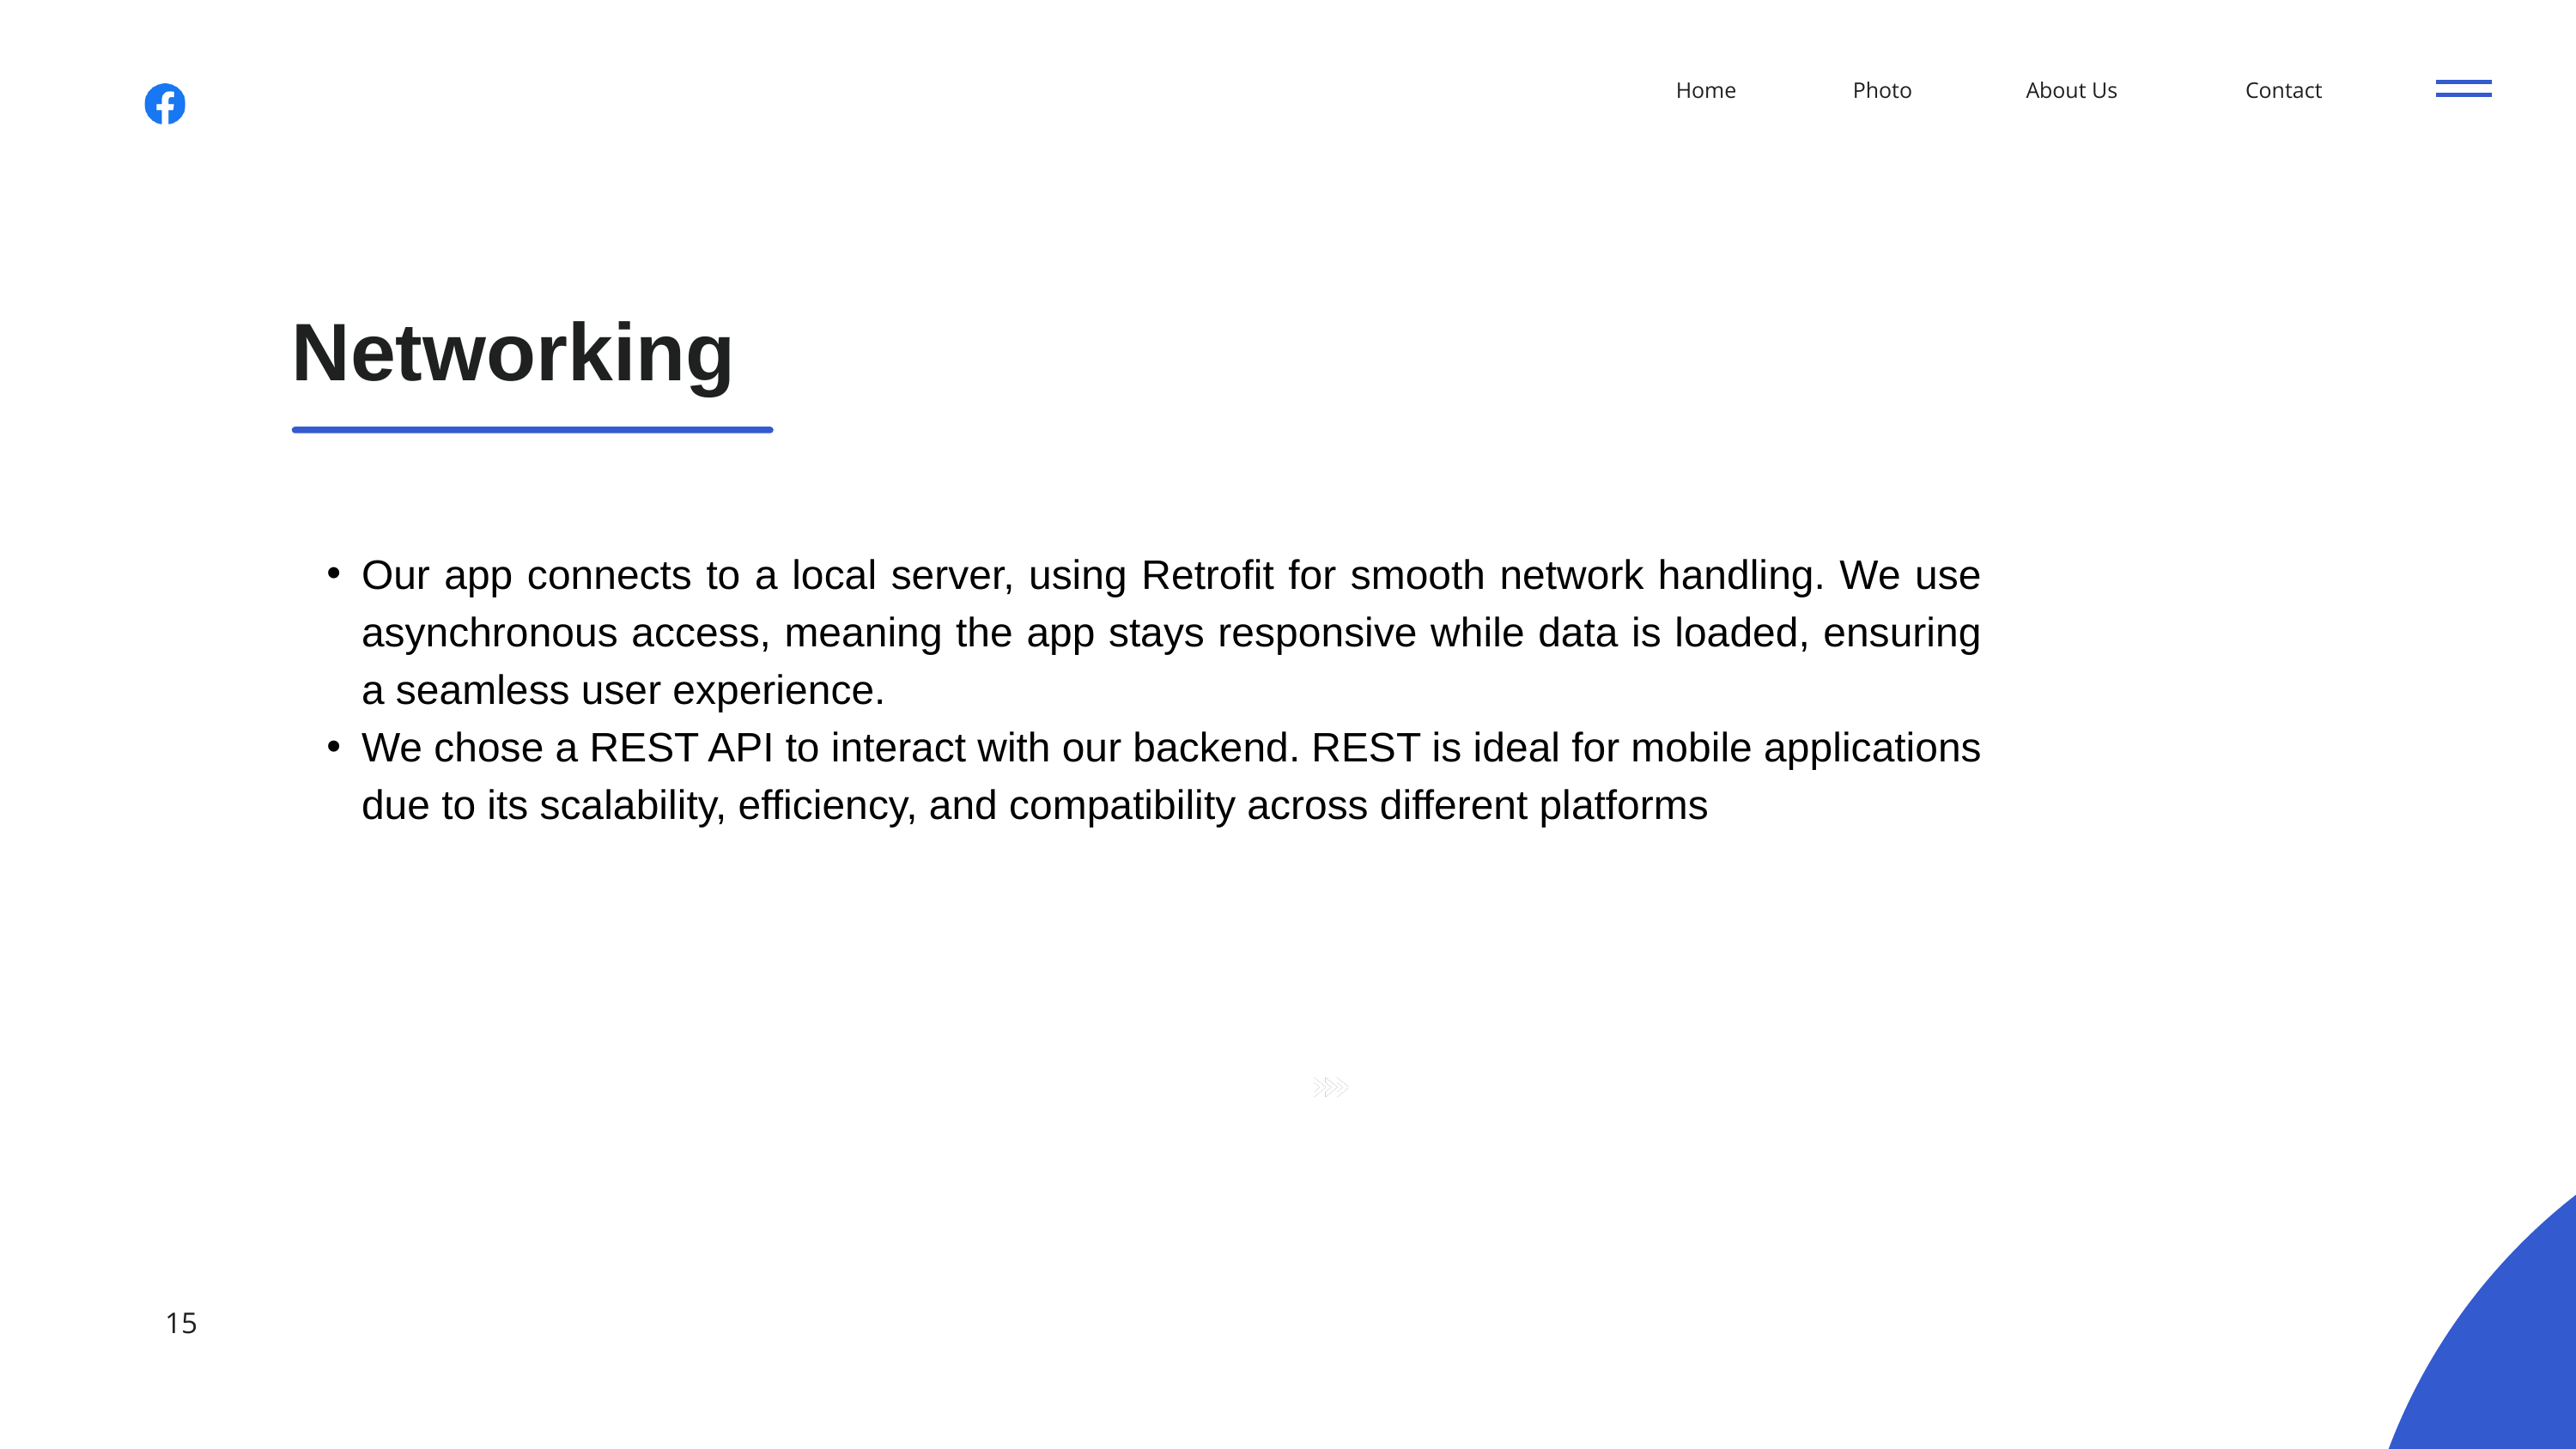

Home
Photo
About Us
Contact

Networking

Our app connects to a local server, using Retrofit for smooth network handling. We use asynchronous access, meaning the app stays responsive while data is loaded, ensuring a seamless user experience.
We chose a REST API to interact with our backend. REST is ideal for mobile applications due to its scalability, efficiency, and compatibility across different platforms

Service 02
Lorem ipsum dolor sit amet, consectetur adipiscing elit, sed do eiusmod tempor incididunt ut labore et dolore magna aliqua. Ut enim ad minim veniam
Learn More

15